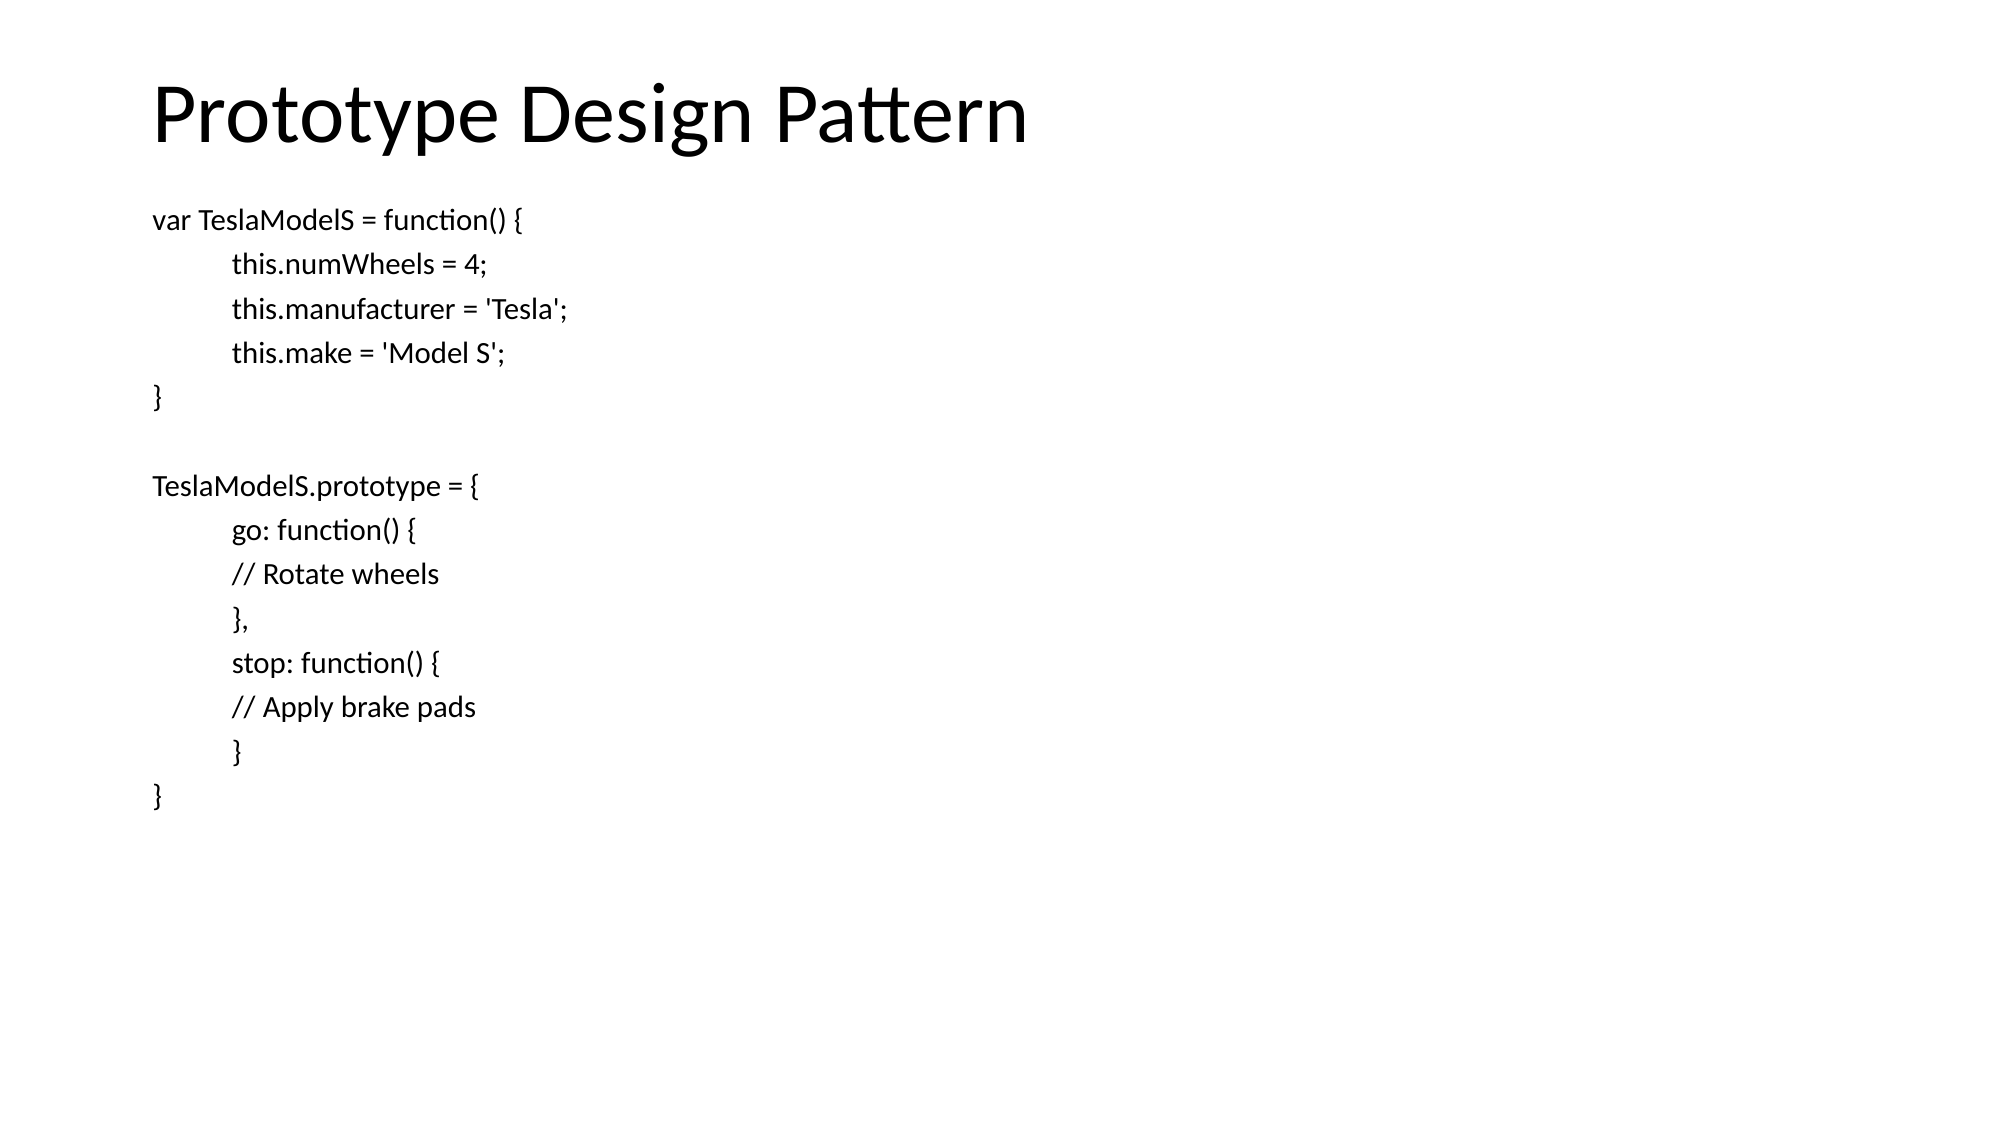

# Prototype Design Pattern
var TeslaModelS = function() {
	this.numWheels = 4;
	this.manufacturer = 'Tesla';
	this.make = 'Model S';
}

TeslaModelS.prototype = {
	go: function() {
		// Rotate wheels
	},
	stop: function() {
		// Apply brake pads
	}
}